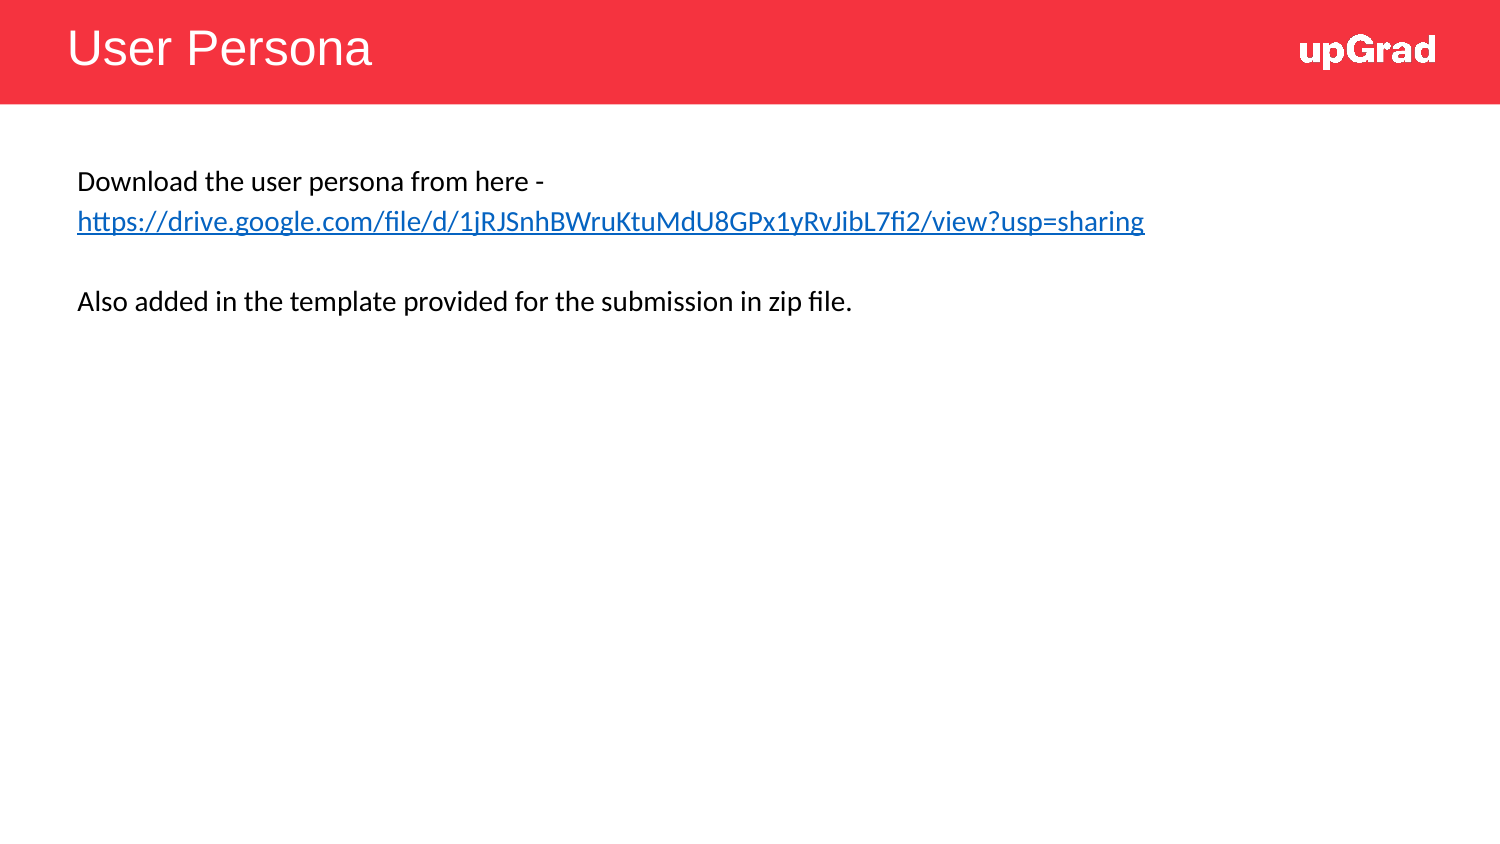

# User Persona
Download the user persona from here - https://drive.google.com/file/d/1jRJSnhBWruKtuMdU8GPx1yRvJibL7fi2/view?usp=sharing

Also added in the template provided for the submission in zip file.